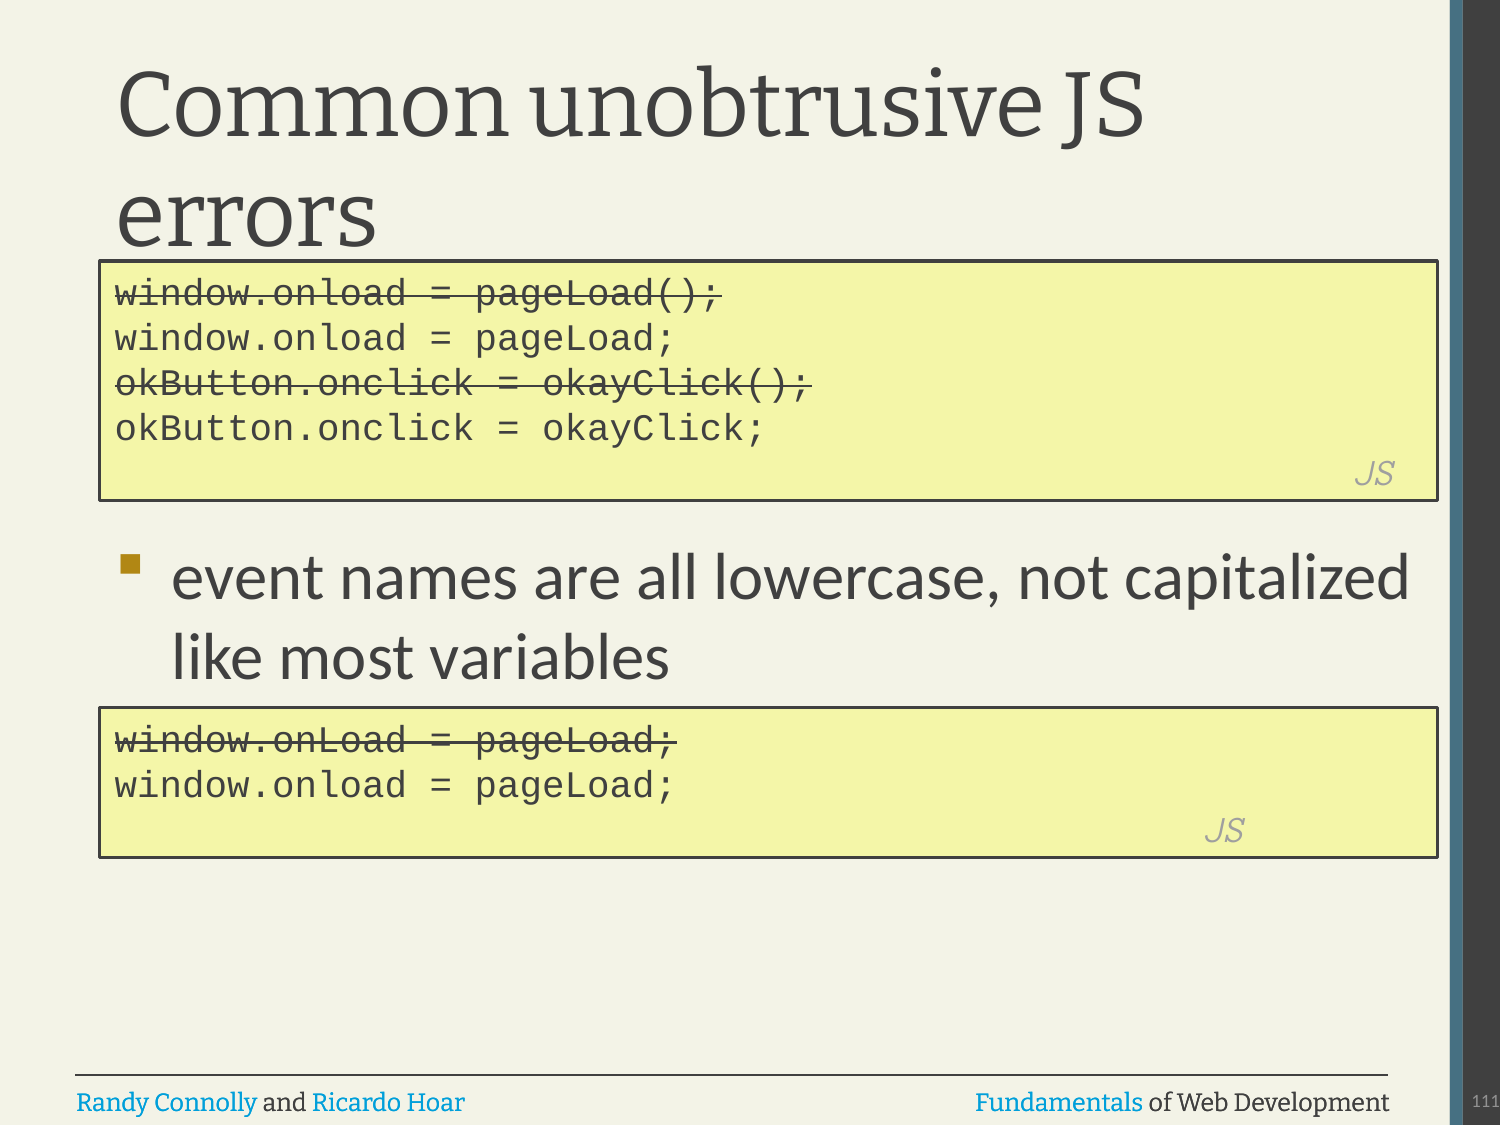

# Common unobtrusive JS errors
window.onload = pageLoad();
window.onload = pageLoad;
okButton.onclick = okayClick();
okButton.onclick = okayClick;				   				   				  JS
event names are all lowercase, not capitalized like most variables
window.onLoad = pageLoad;
window.onload = pageLoad;				   				   				  JS
111